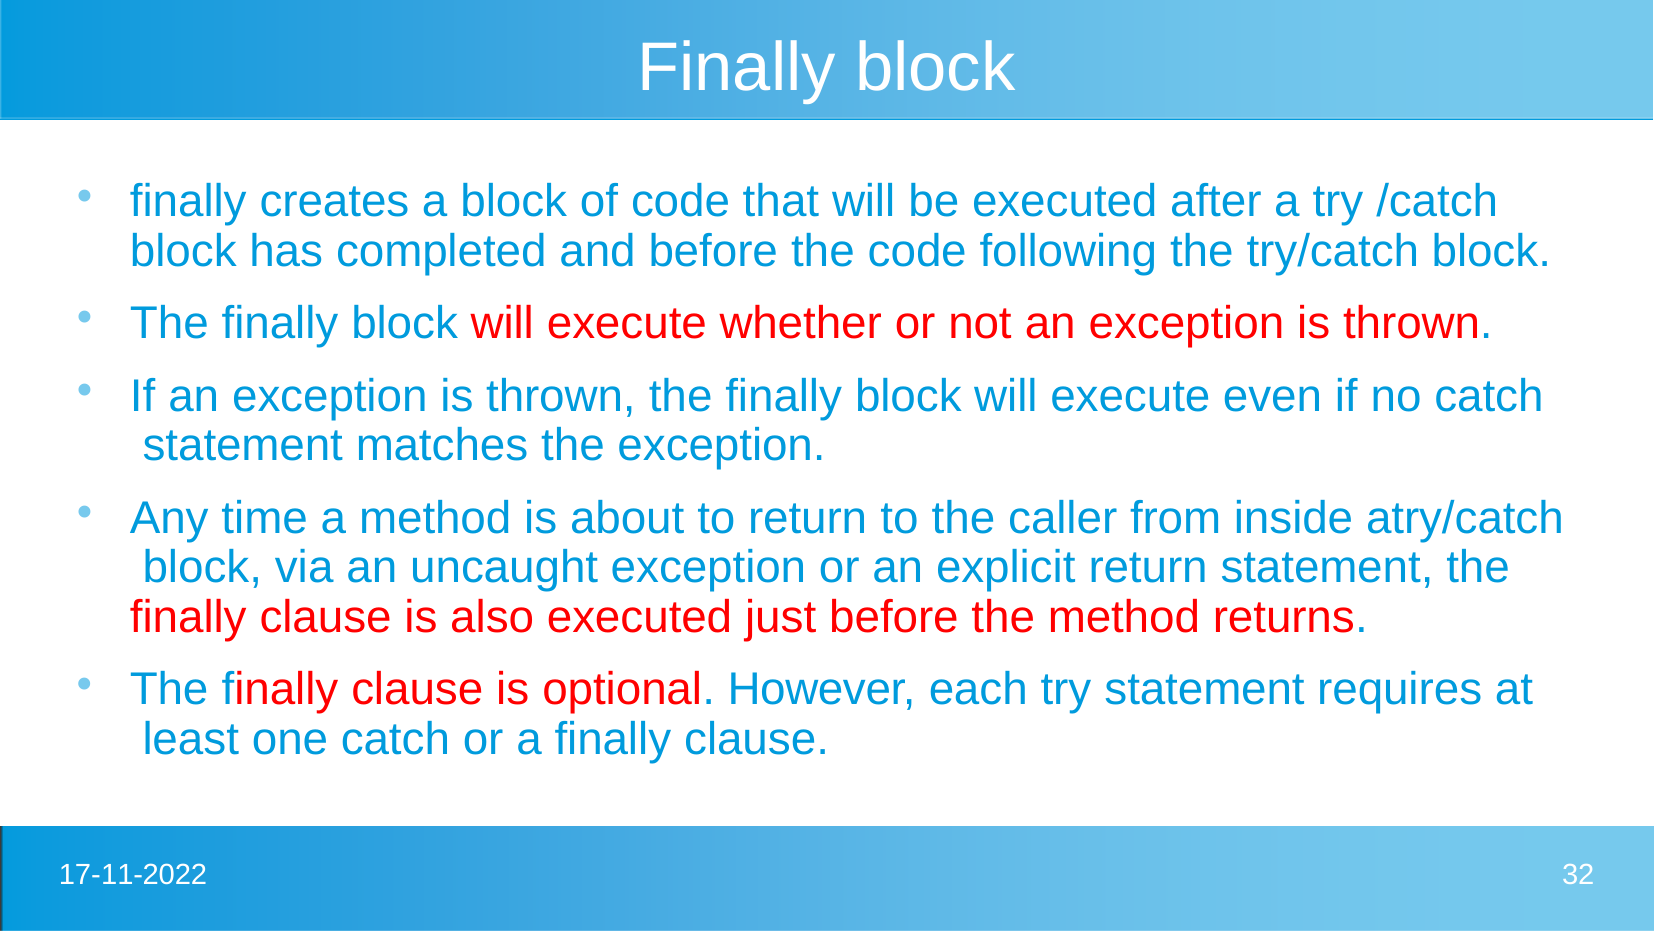

# Finally block
finally creates a block of code that will be executed after a try /catch  block has completed and before the code following the try/catch block.
The finally block will execute whether or not an exception is thrown.
If an exception is thrown, the finally block will execute even if no catch  statement matches the exception.
Any time a method is about to return to the caller from inside atry/catch  block, via an uncaught exception or an explicit return statement, the  finally clause is also executed just before the method returns.
The finally clause is optional. However, each try statement requires at  least one catch or a finally clause.
17-11-2022
32